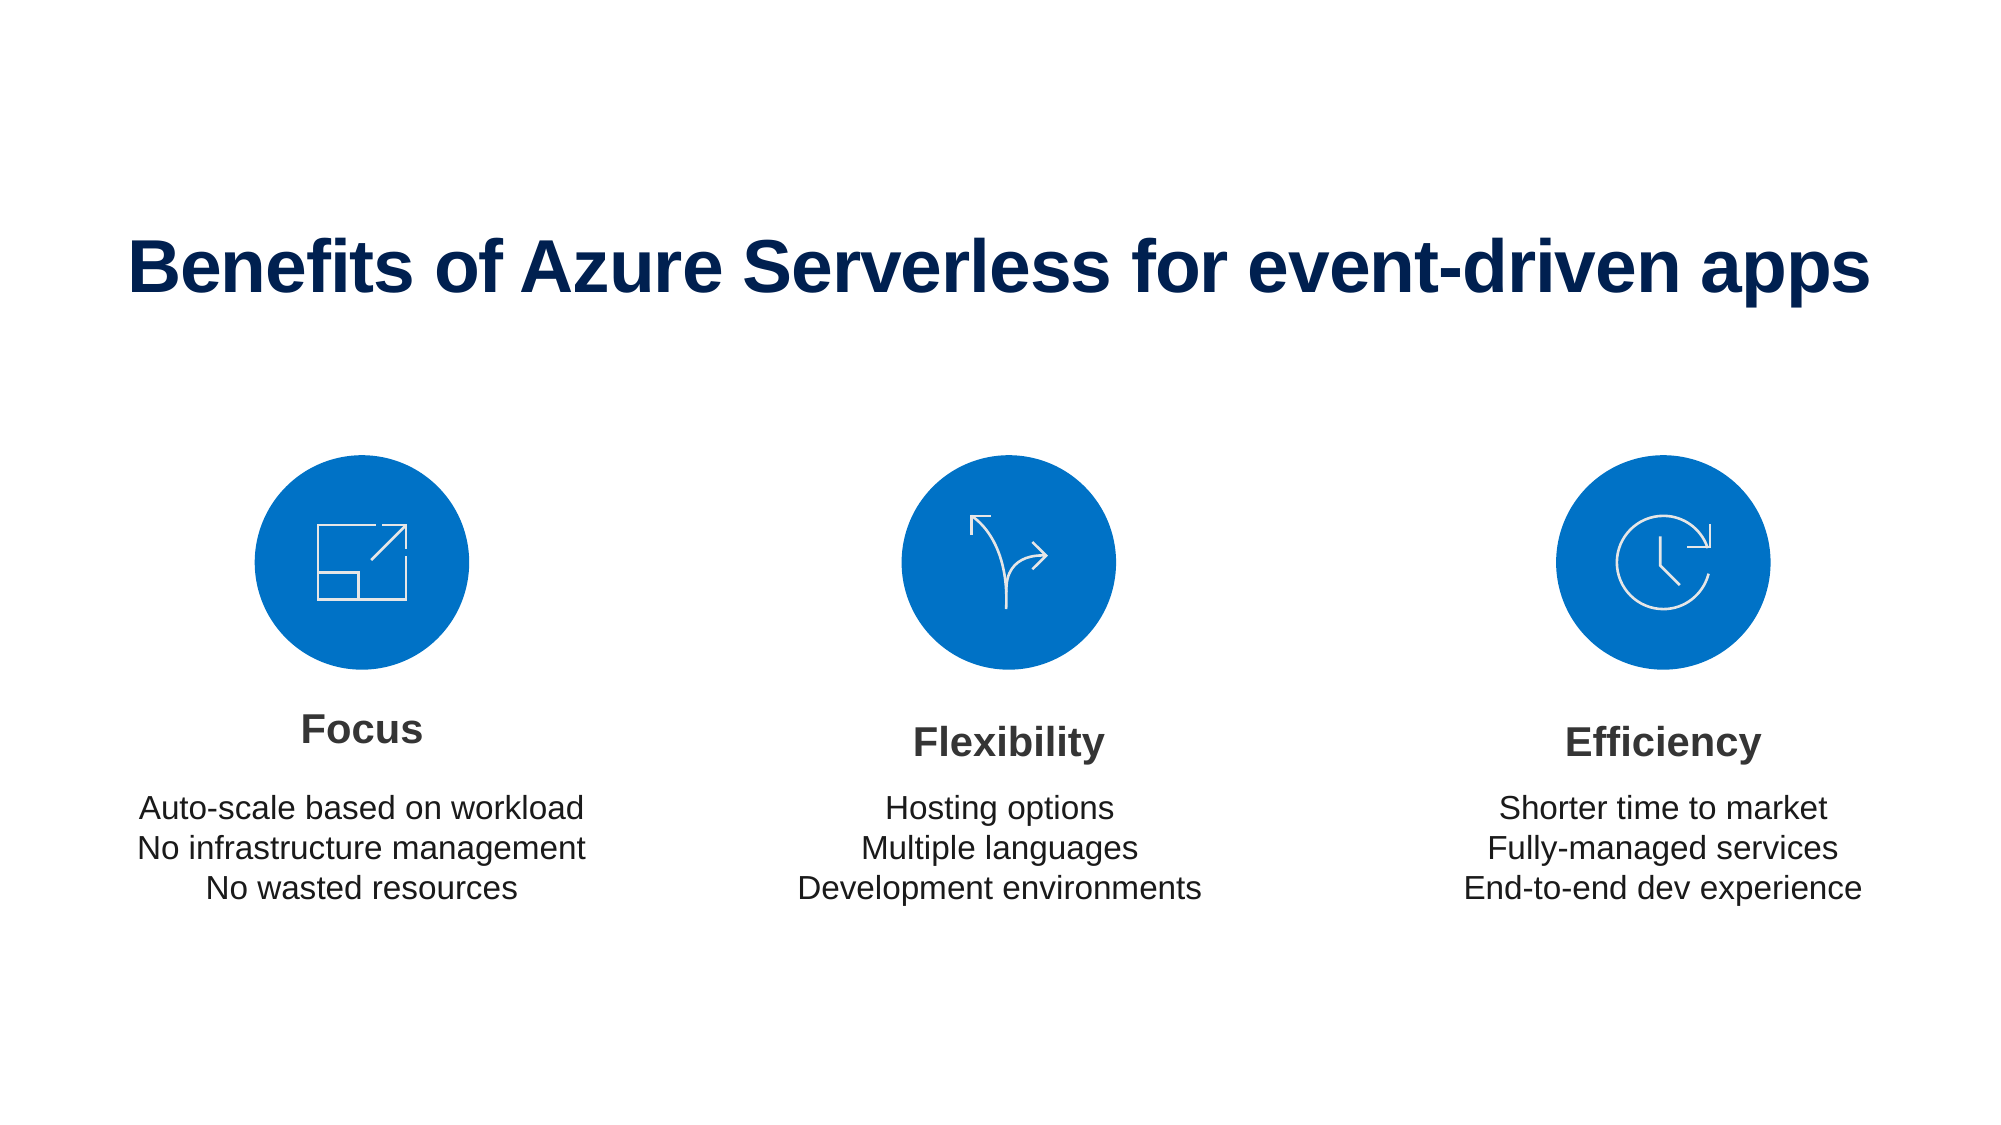

# Benefits of Azure Serverless for event-driven apps

Focus
Flexibility
Efficiency
Auto-scale based on workload
No infrastructure management
No wasted resources
Hosting options
Multiple languages
Development environments
Shorter time to market
Fully-managed services
End-to-end dev experience